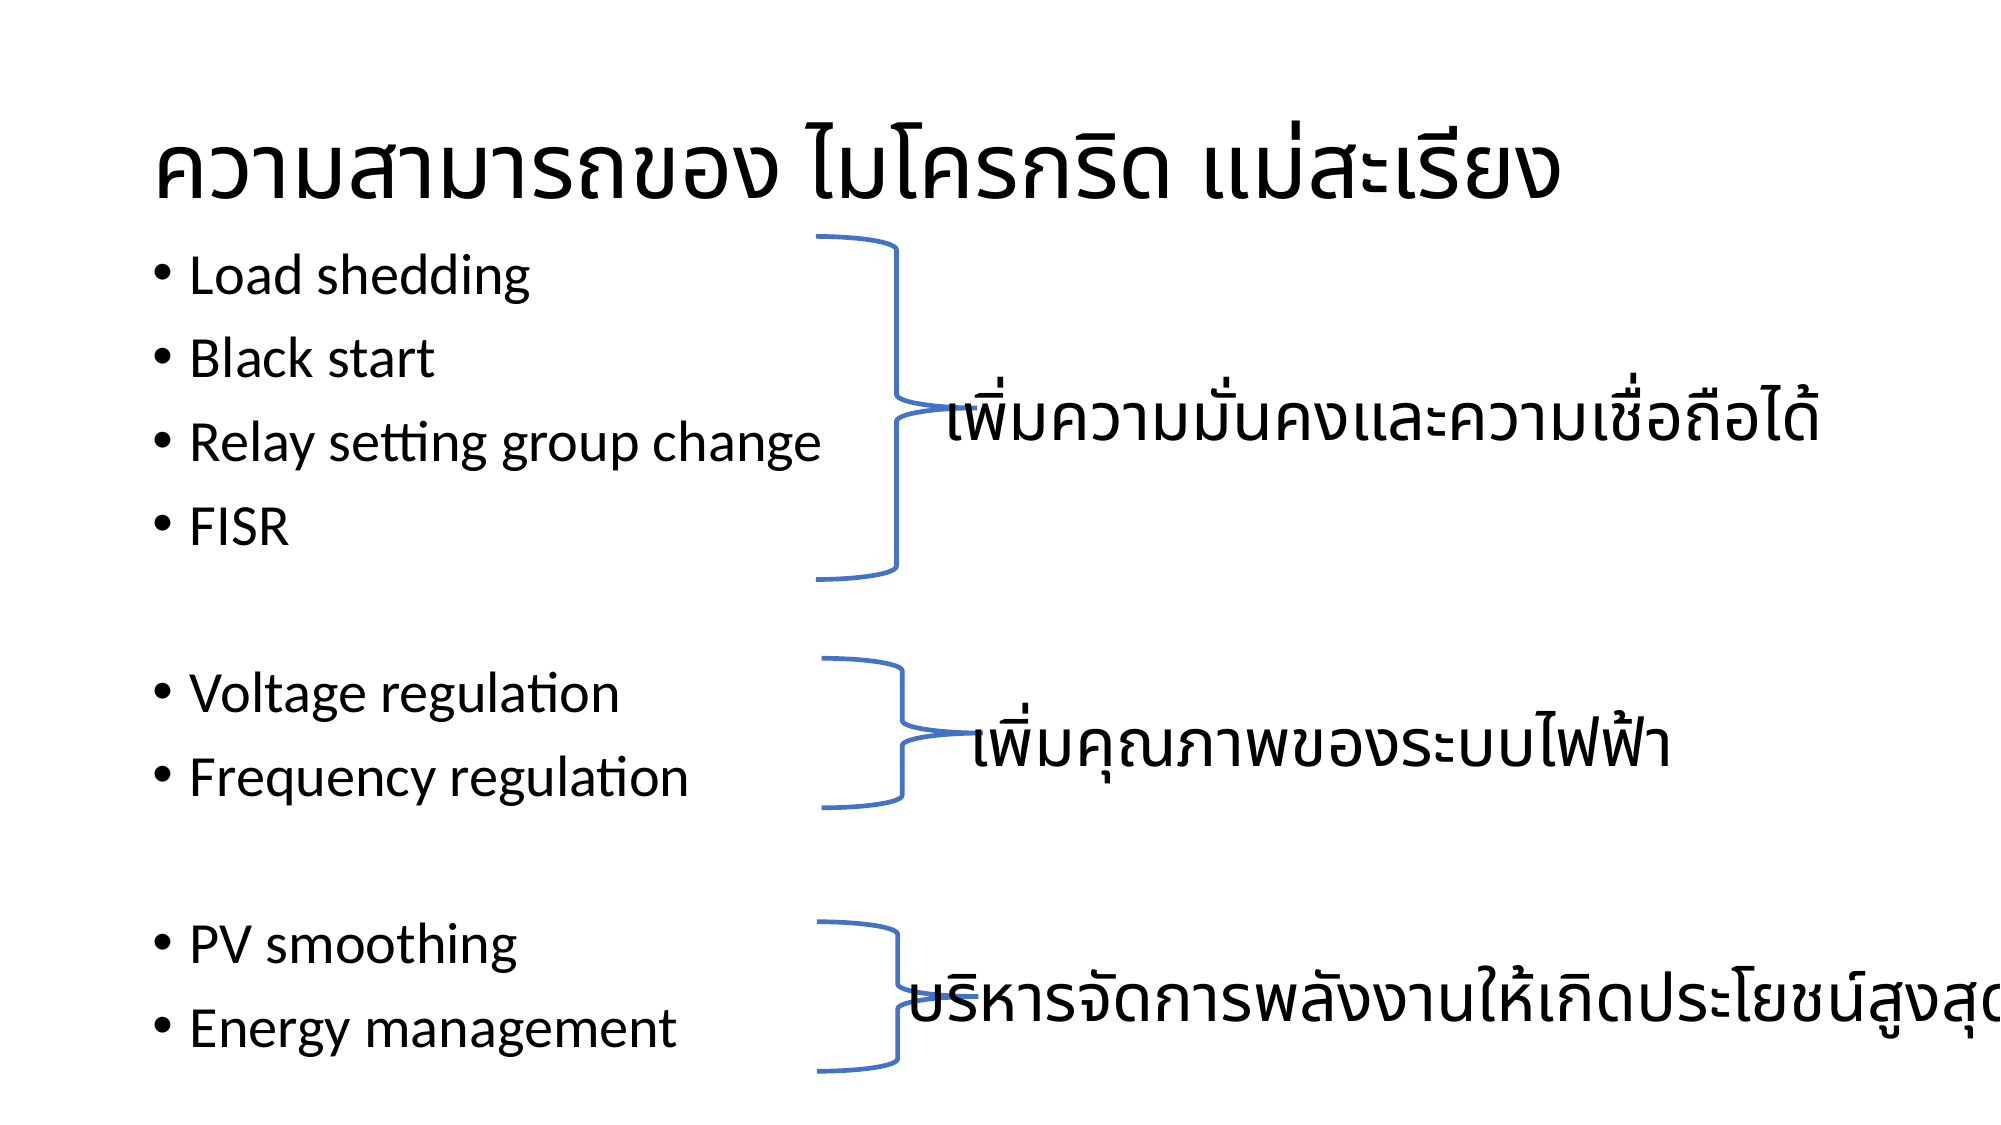

# ความสามารถของ ไมโครกริด แม่สะเรียง
Load shedding
Black start
Relay setting group change
FISR

Voltage regulation
Frequency regulation

PV smoothing
Energy management

เพิ่มความมั่นคงและความเชื่อถือได้

เพิ่มคุณภาพของระบบไฟฟ้า

บริหารจัดการพลังงานให้เกิดประโยชน์สูงสุด